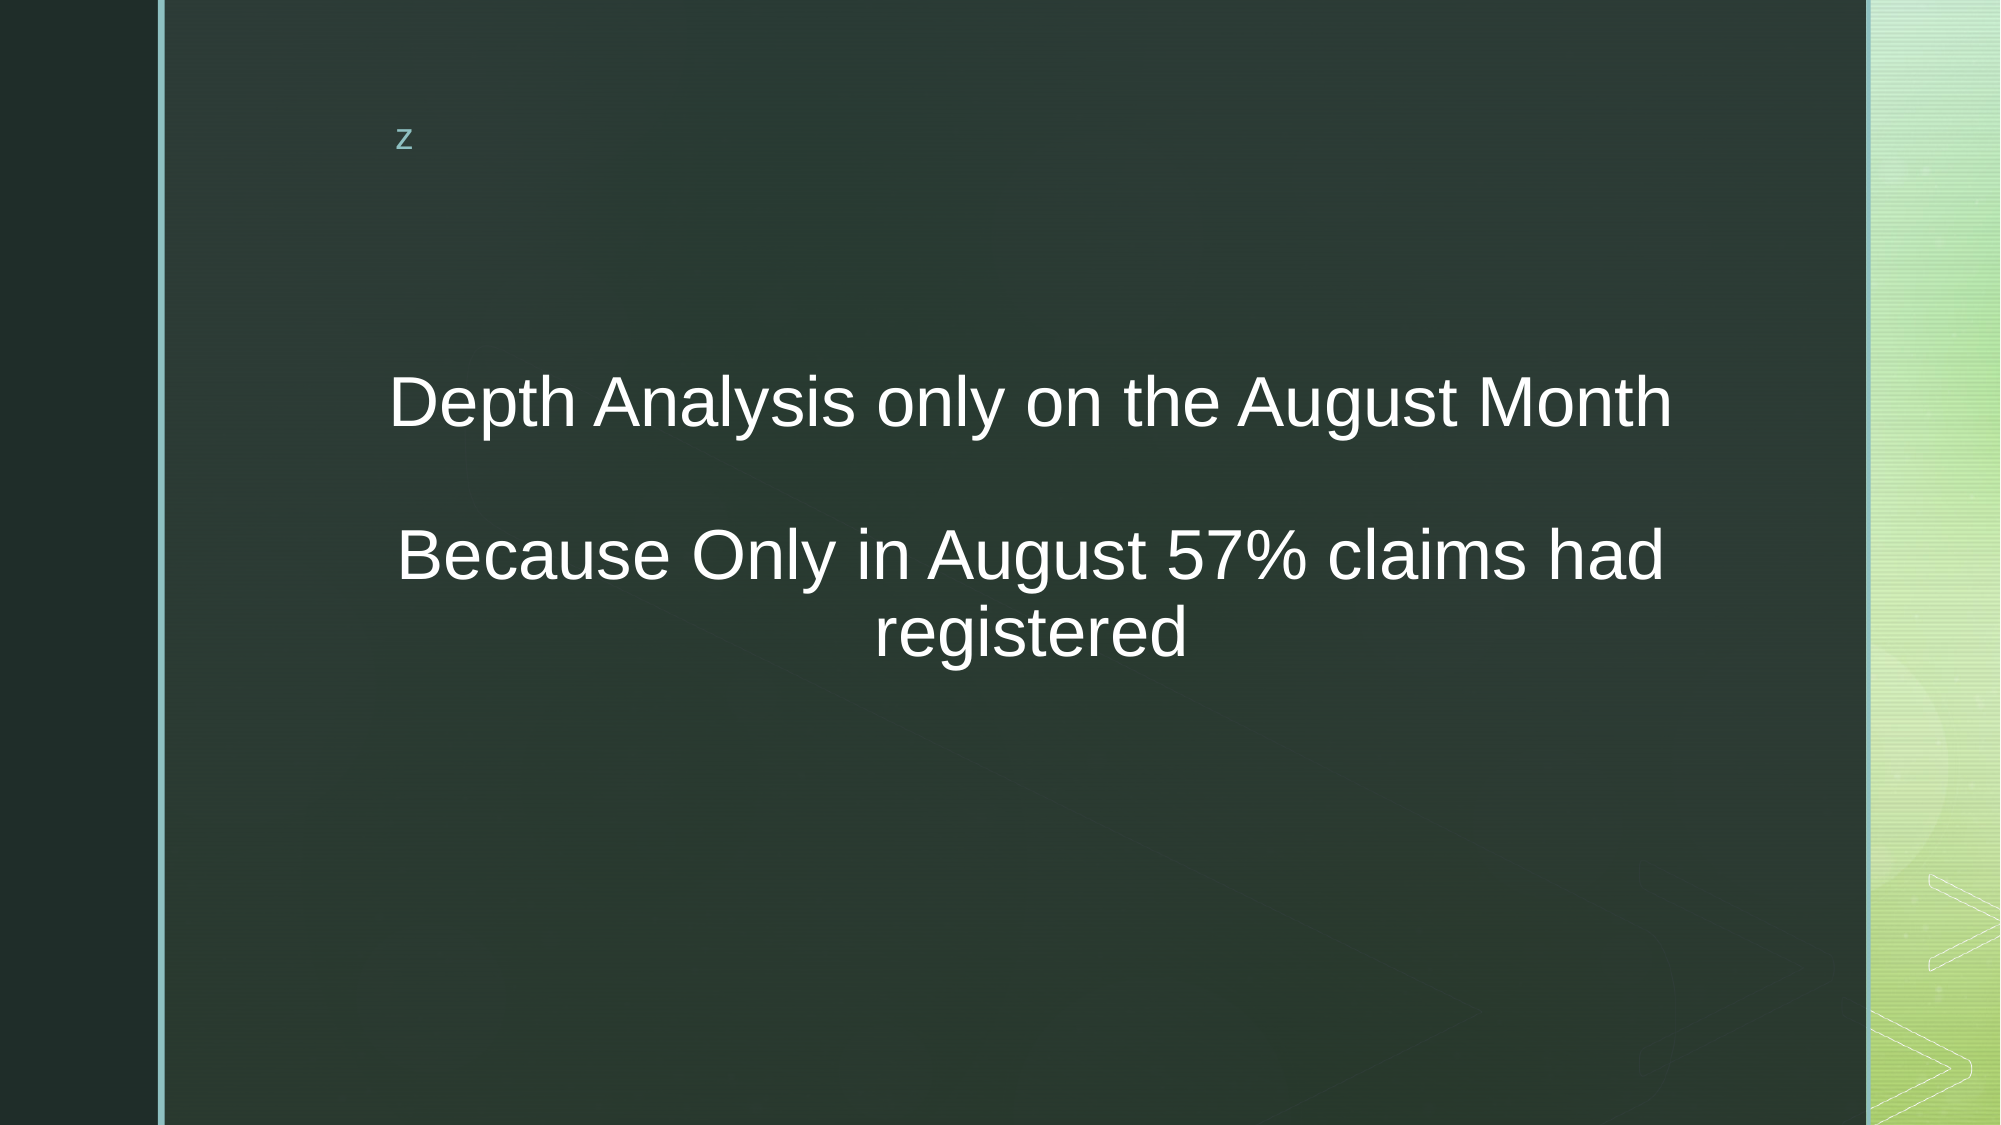

# Depth Analysis only on the August Month Because Only in August 57% claims had registered